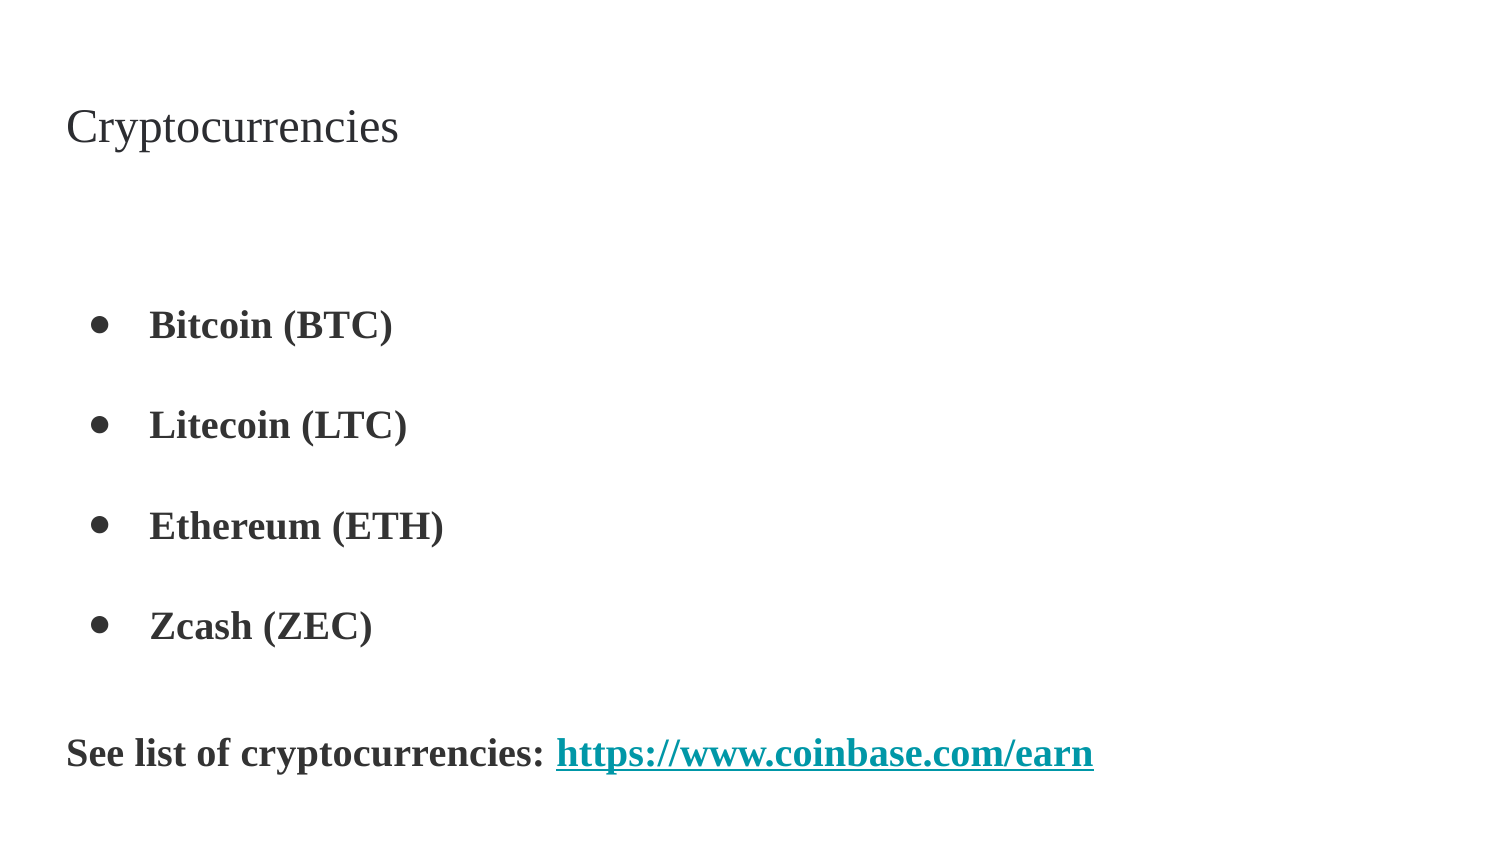

# Cryptocurrencies
Bitcoin (BTC)
Litecoin (LTC)
Ethereum (ETH)
Zcash (ZEC)
See list of cryptocurrencies: https://www.coinbase.com/earn